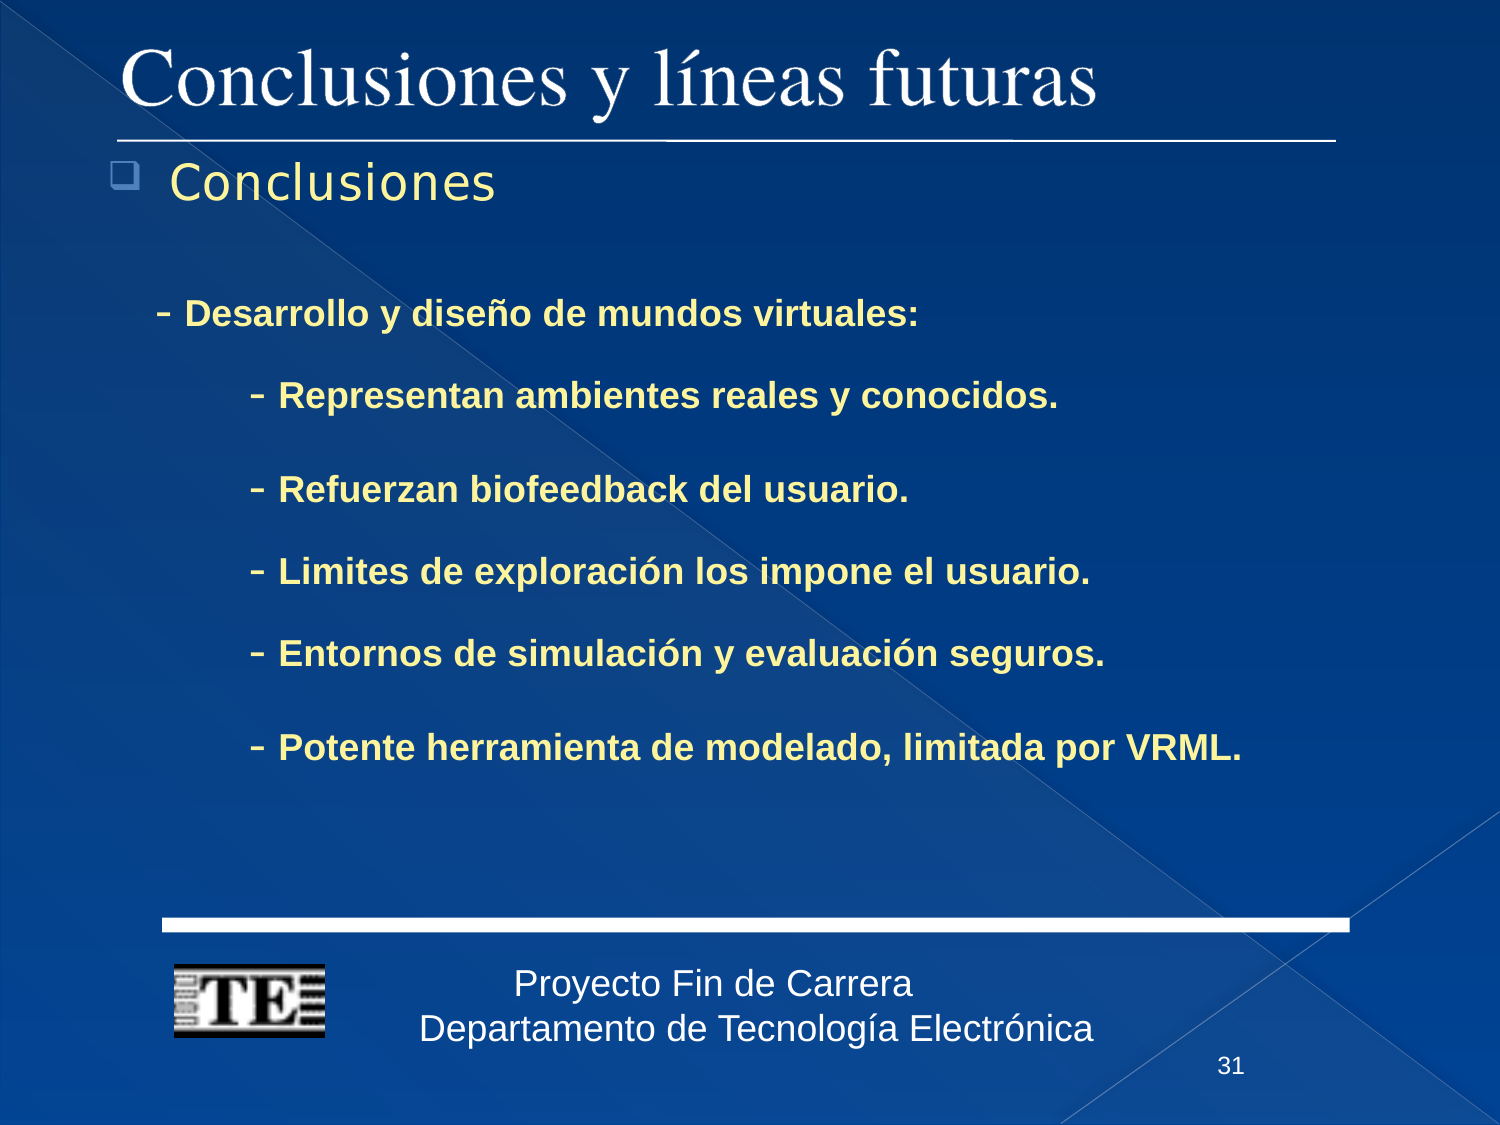

Conclusiones y líneas futuras
# Conclusiones

- Desarrollo y diseño de mundos virtuales:
- Representan ambientes reales y conocidos.
- Refuerzan biofeedback del usuario.
- Limites de exploración los impone el usuario.
- Entornos de simulación y evaluación seguros.
- Potente herramienta de modelado, limitada por VRML.
31